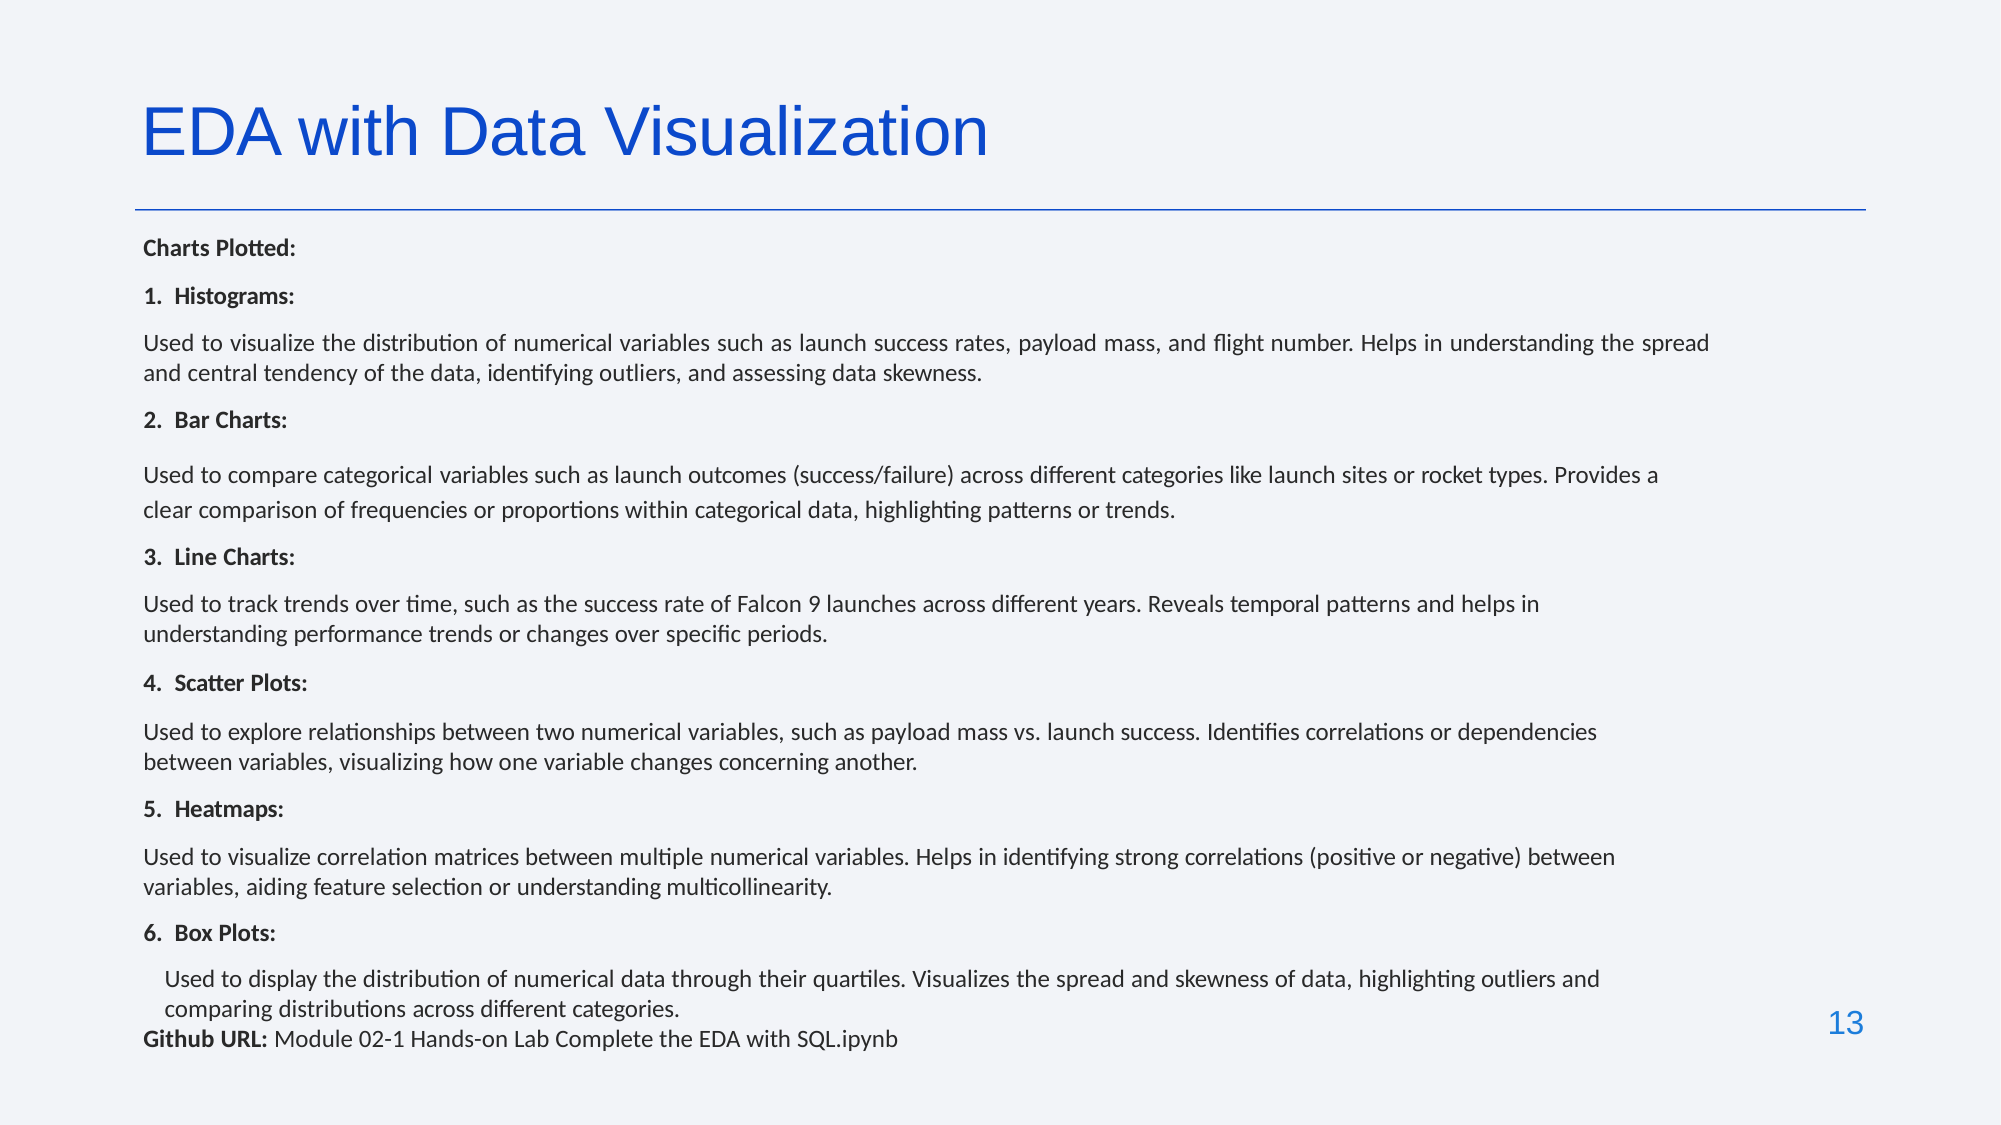

EDA with Data Visualization
Charts Plotted:
Histograms:
Used to visualize the distribution of numerical variables such as launch success rates, payload mass, and flight number. Helps in understanding the spread and central tendency of the data, identifying outliers, and assessing data skewness.
Bar Charts:
Used to compare categorical variables such as launch outcomes (success/failure) across different categories like launch sites or rocket types. Provides a clear comparison of frequencies or proportions within categorical data, highlighting patterns or trends.
Line Charts:
Used to track trends over time, such as the success rate of Falcon 9 launches across different years. Reveals temporal patterns and helps in understanding performance trends or changes over specific periods.
Scatter Plots:
Used to explore relationships between two numerical variables, such as payload mass vs. launch success. Identifies correlations or dependencies between variables, visualizing how one variable changes concerning another.
Heatmaps:
Used to visualize correlation matrices between multiple numerical variables. Helps in identifying strong correlations (positive or negative) between variables, aiding feature selection or understanding multicollinearity.
Box Plots:
Used to display the distribution of numerical data through their quartiles. Visualizes the spread and skewness of data, highlighting outliers and comparing distributions across different categories.
Github URL: Module 02-1 Hands-on Lab Complete the EDA with SQL.ipynb
13